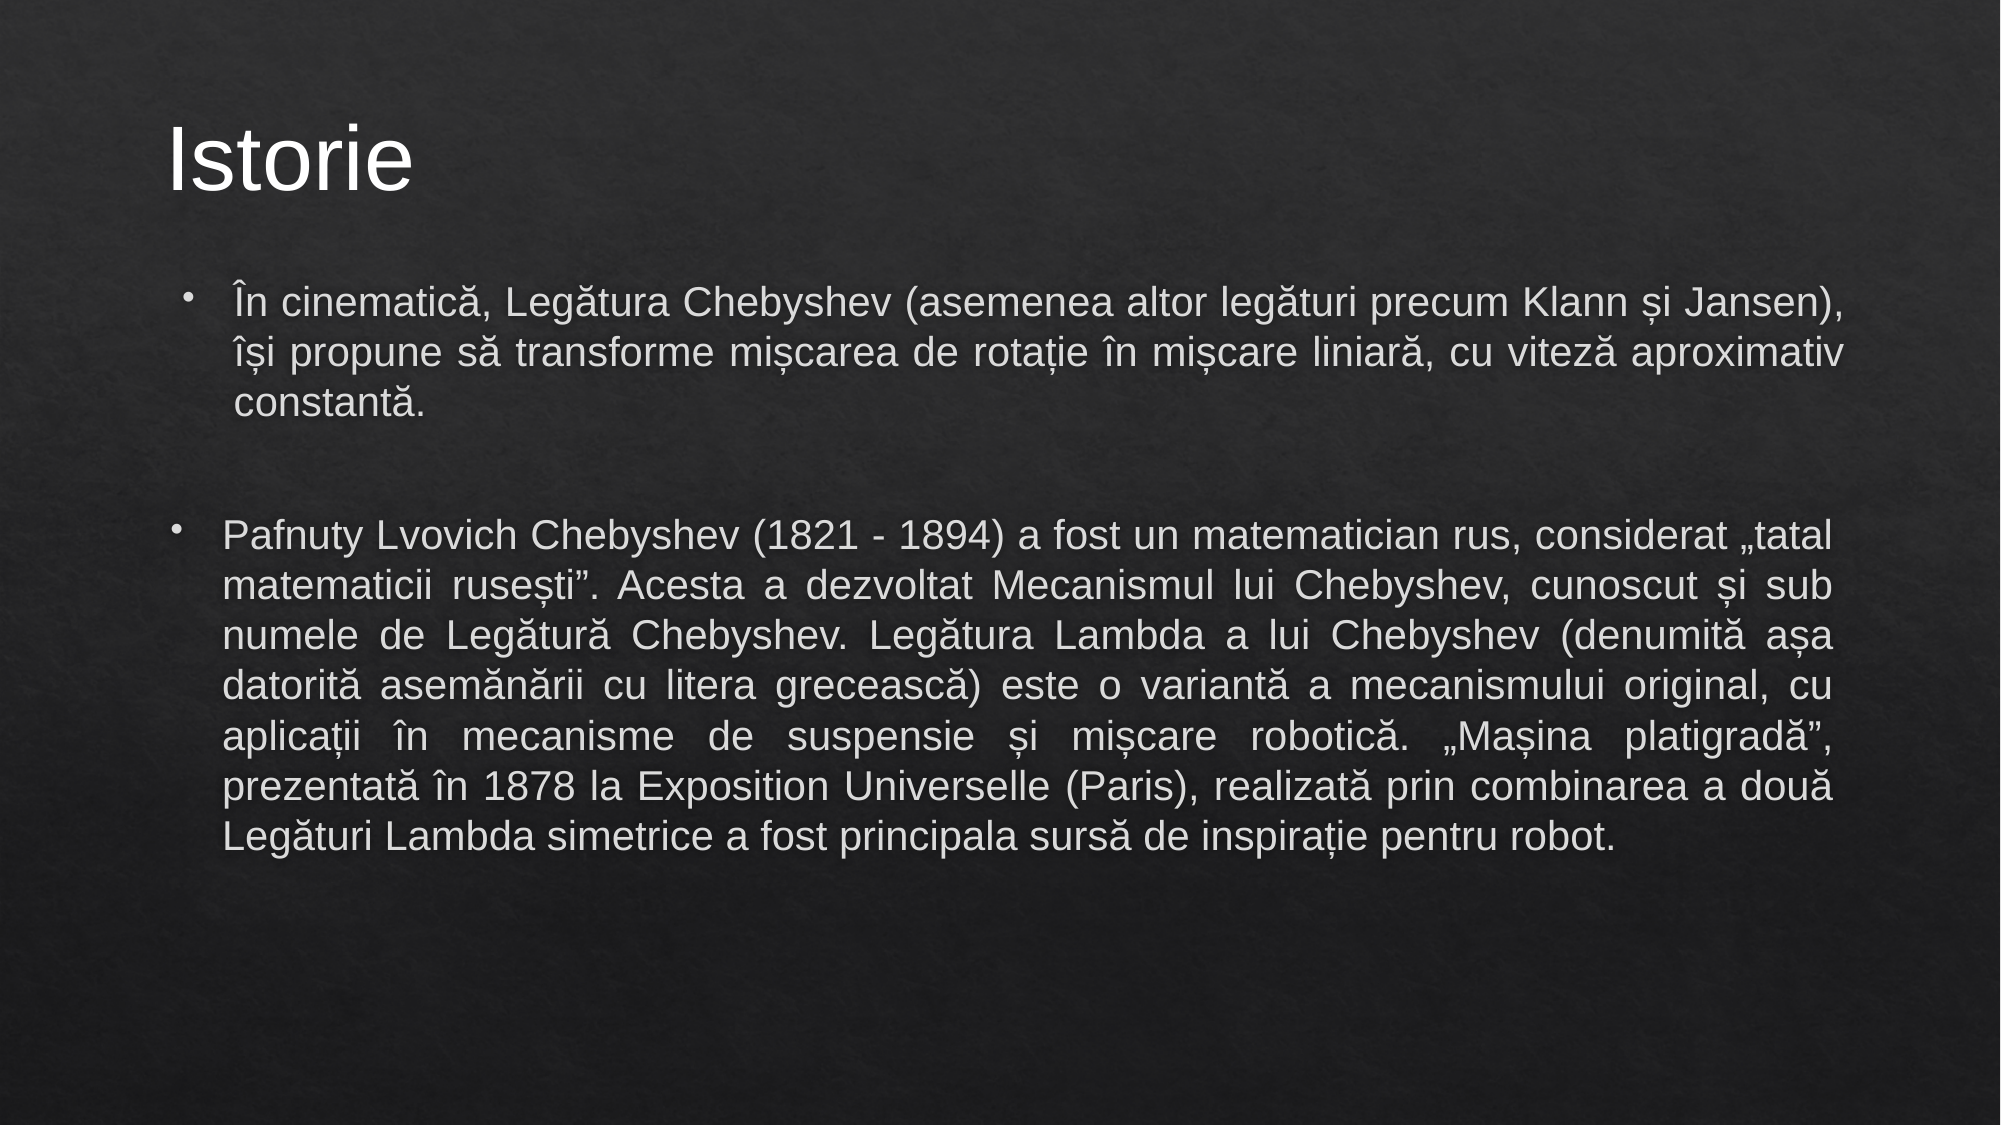

Istorie
În cinematică, Legătura Chebyshev (asemenea altor legături precum Klann și Jansen), își propune să transforme mișcarea de rotație în mișcare liniară, cu viteză aproximativ constantă.
Pafnuty Lvovich Chebyshev (1821 - 1894) a fost un matematician rus, considerat „tatal matematicii rusești”. Acesta a dezvoltat Mecanismul lui Chebyshev, cunoscut și sub numele de Legătură Chebyshev. Legătura Lambda a lui Chebyshev (denumită așa datorită asemănării cu litera grecească) este o variantă a mecanismului original, cu aplicații în mecanisme de suspensie și mișcare robotică. „Mașina platigradă”, prezentată în 1878 la Exposition Universelle (Paris), realizată prin combinarea a două Legături Lambda simetrice a fost principala sursă de inspirație pentru robot.